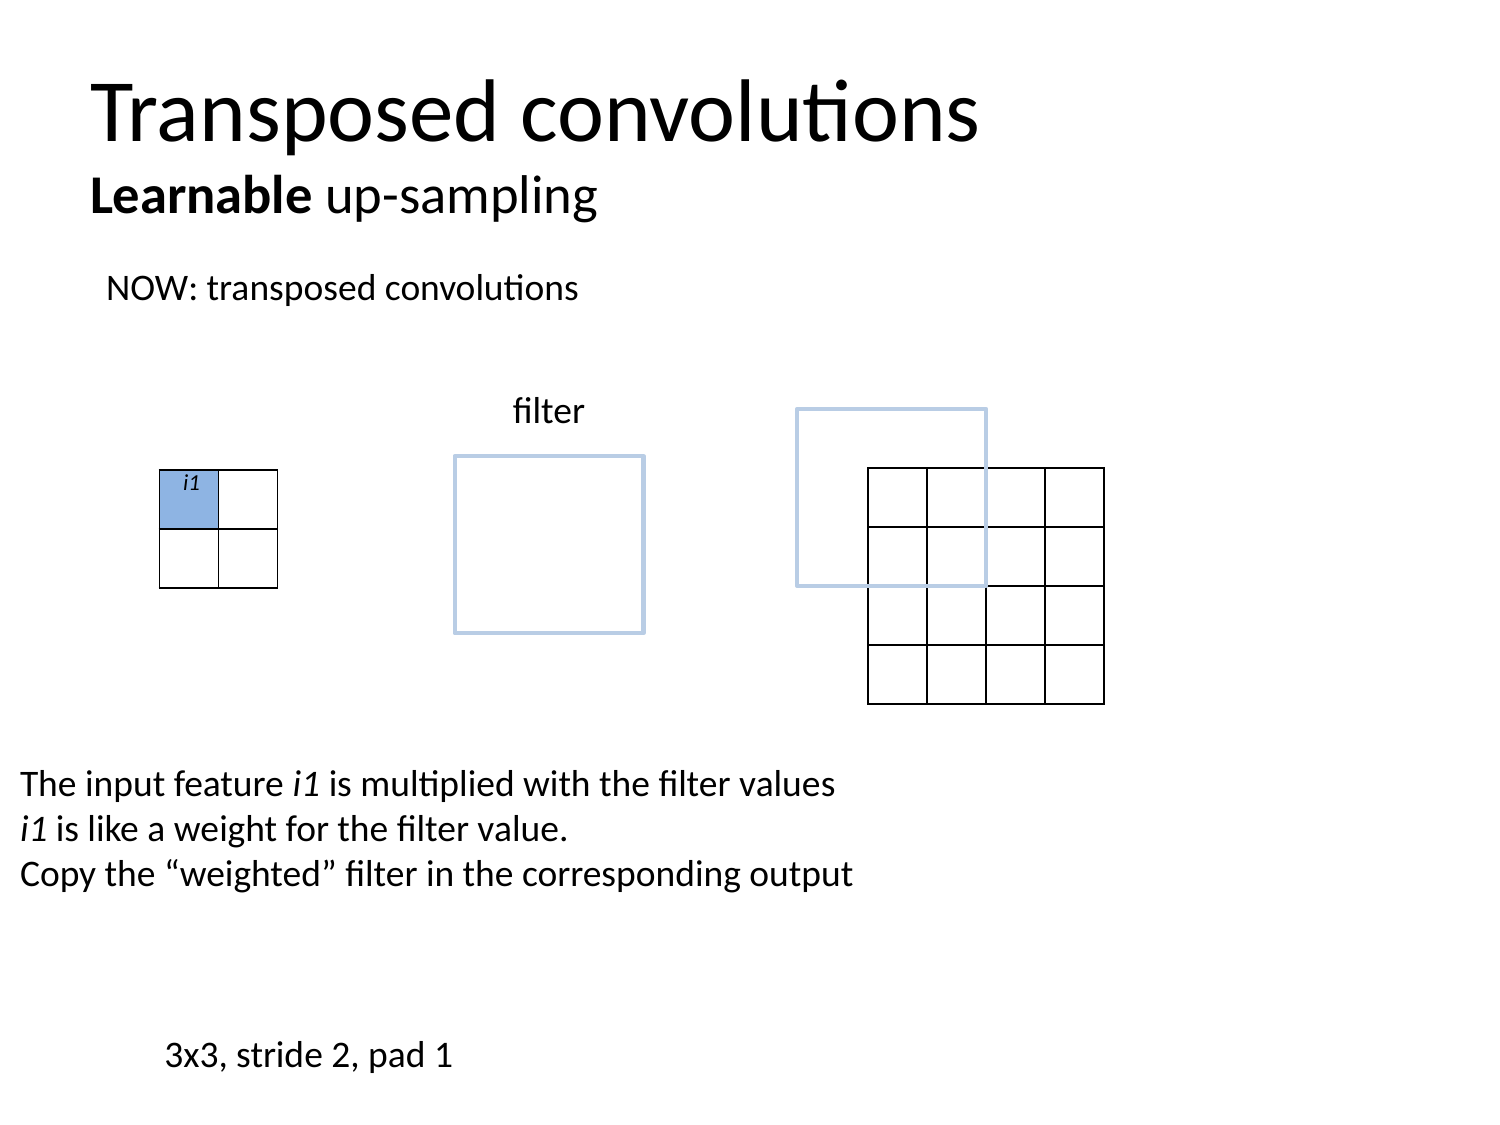

# Transposed convolutions Learnable up-sampling
NOW: transposed convolutions
filter

|  |  |  |  |
| --- | --- | --- | --- |
|  |  |  |  |
|  |  |  |  |
|  |  |  |  |
| i1 |  |
| --- | --- |
|  |  |
The input feature i1 is multiplied with the filter values
i1 is like a weight for the filter value.
Copy the “weighted” filter in the corresponding output
3x3, stride 2, pad 1